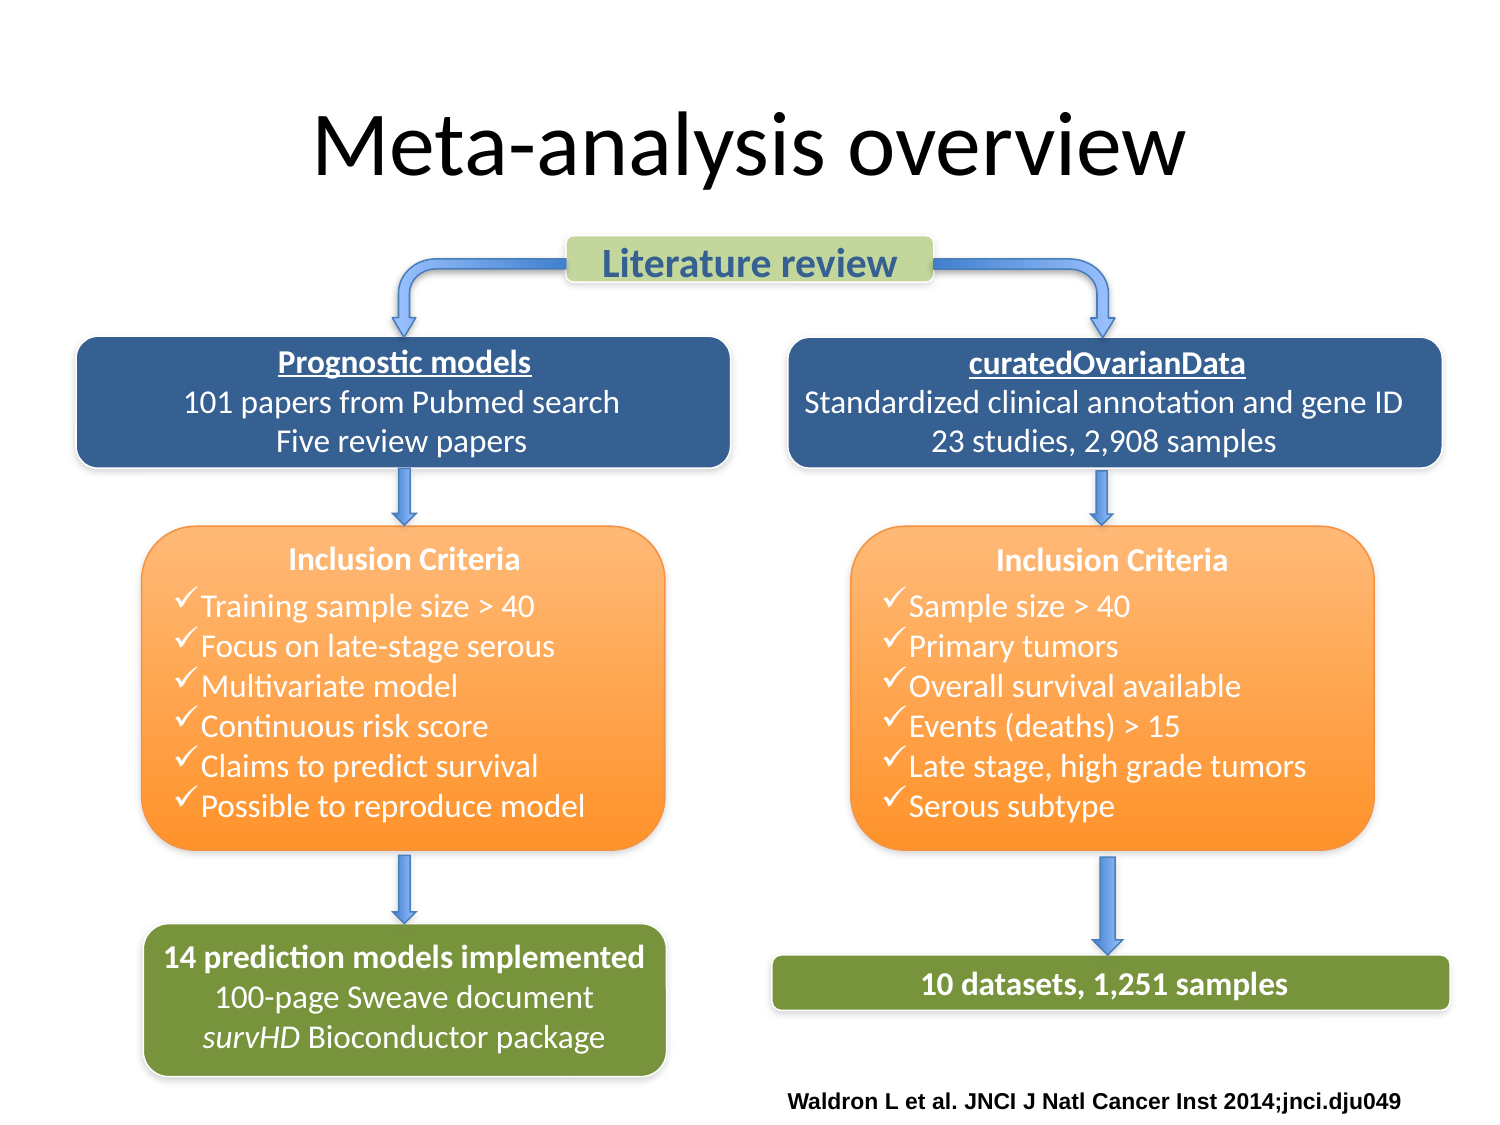

# Meta-analysis overview
Literature review

curatedOvarianData

Standardized clinical annotation and gene ID
23 studies, 2,908 samples

Prognostic models

101 papers from Pubmed search
Five review papers

Inclusion Criteria
Training sample size > 40
Focus on late-stage serous
Multivariate model
Continuous risk score
Claims to predict survival
Possible to reproduce model

Inclusion Criteria
Sample size > 40
Primary tumors
Overall survival available
Events (deaths) > 15
Late stage, high grade tumors
Serous subtype

14 prediction models implemented
100-page Sweave document
survHD Bioconductor package

10 datasets, 1,251 samples

Waldron L et al. JNCI J Natl Cancer Inst 2014;jnci.dju049